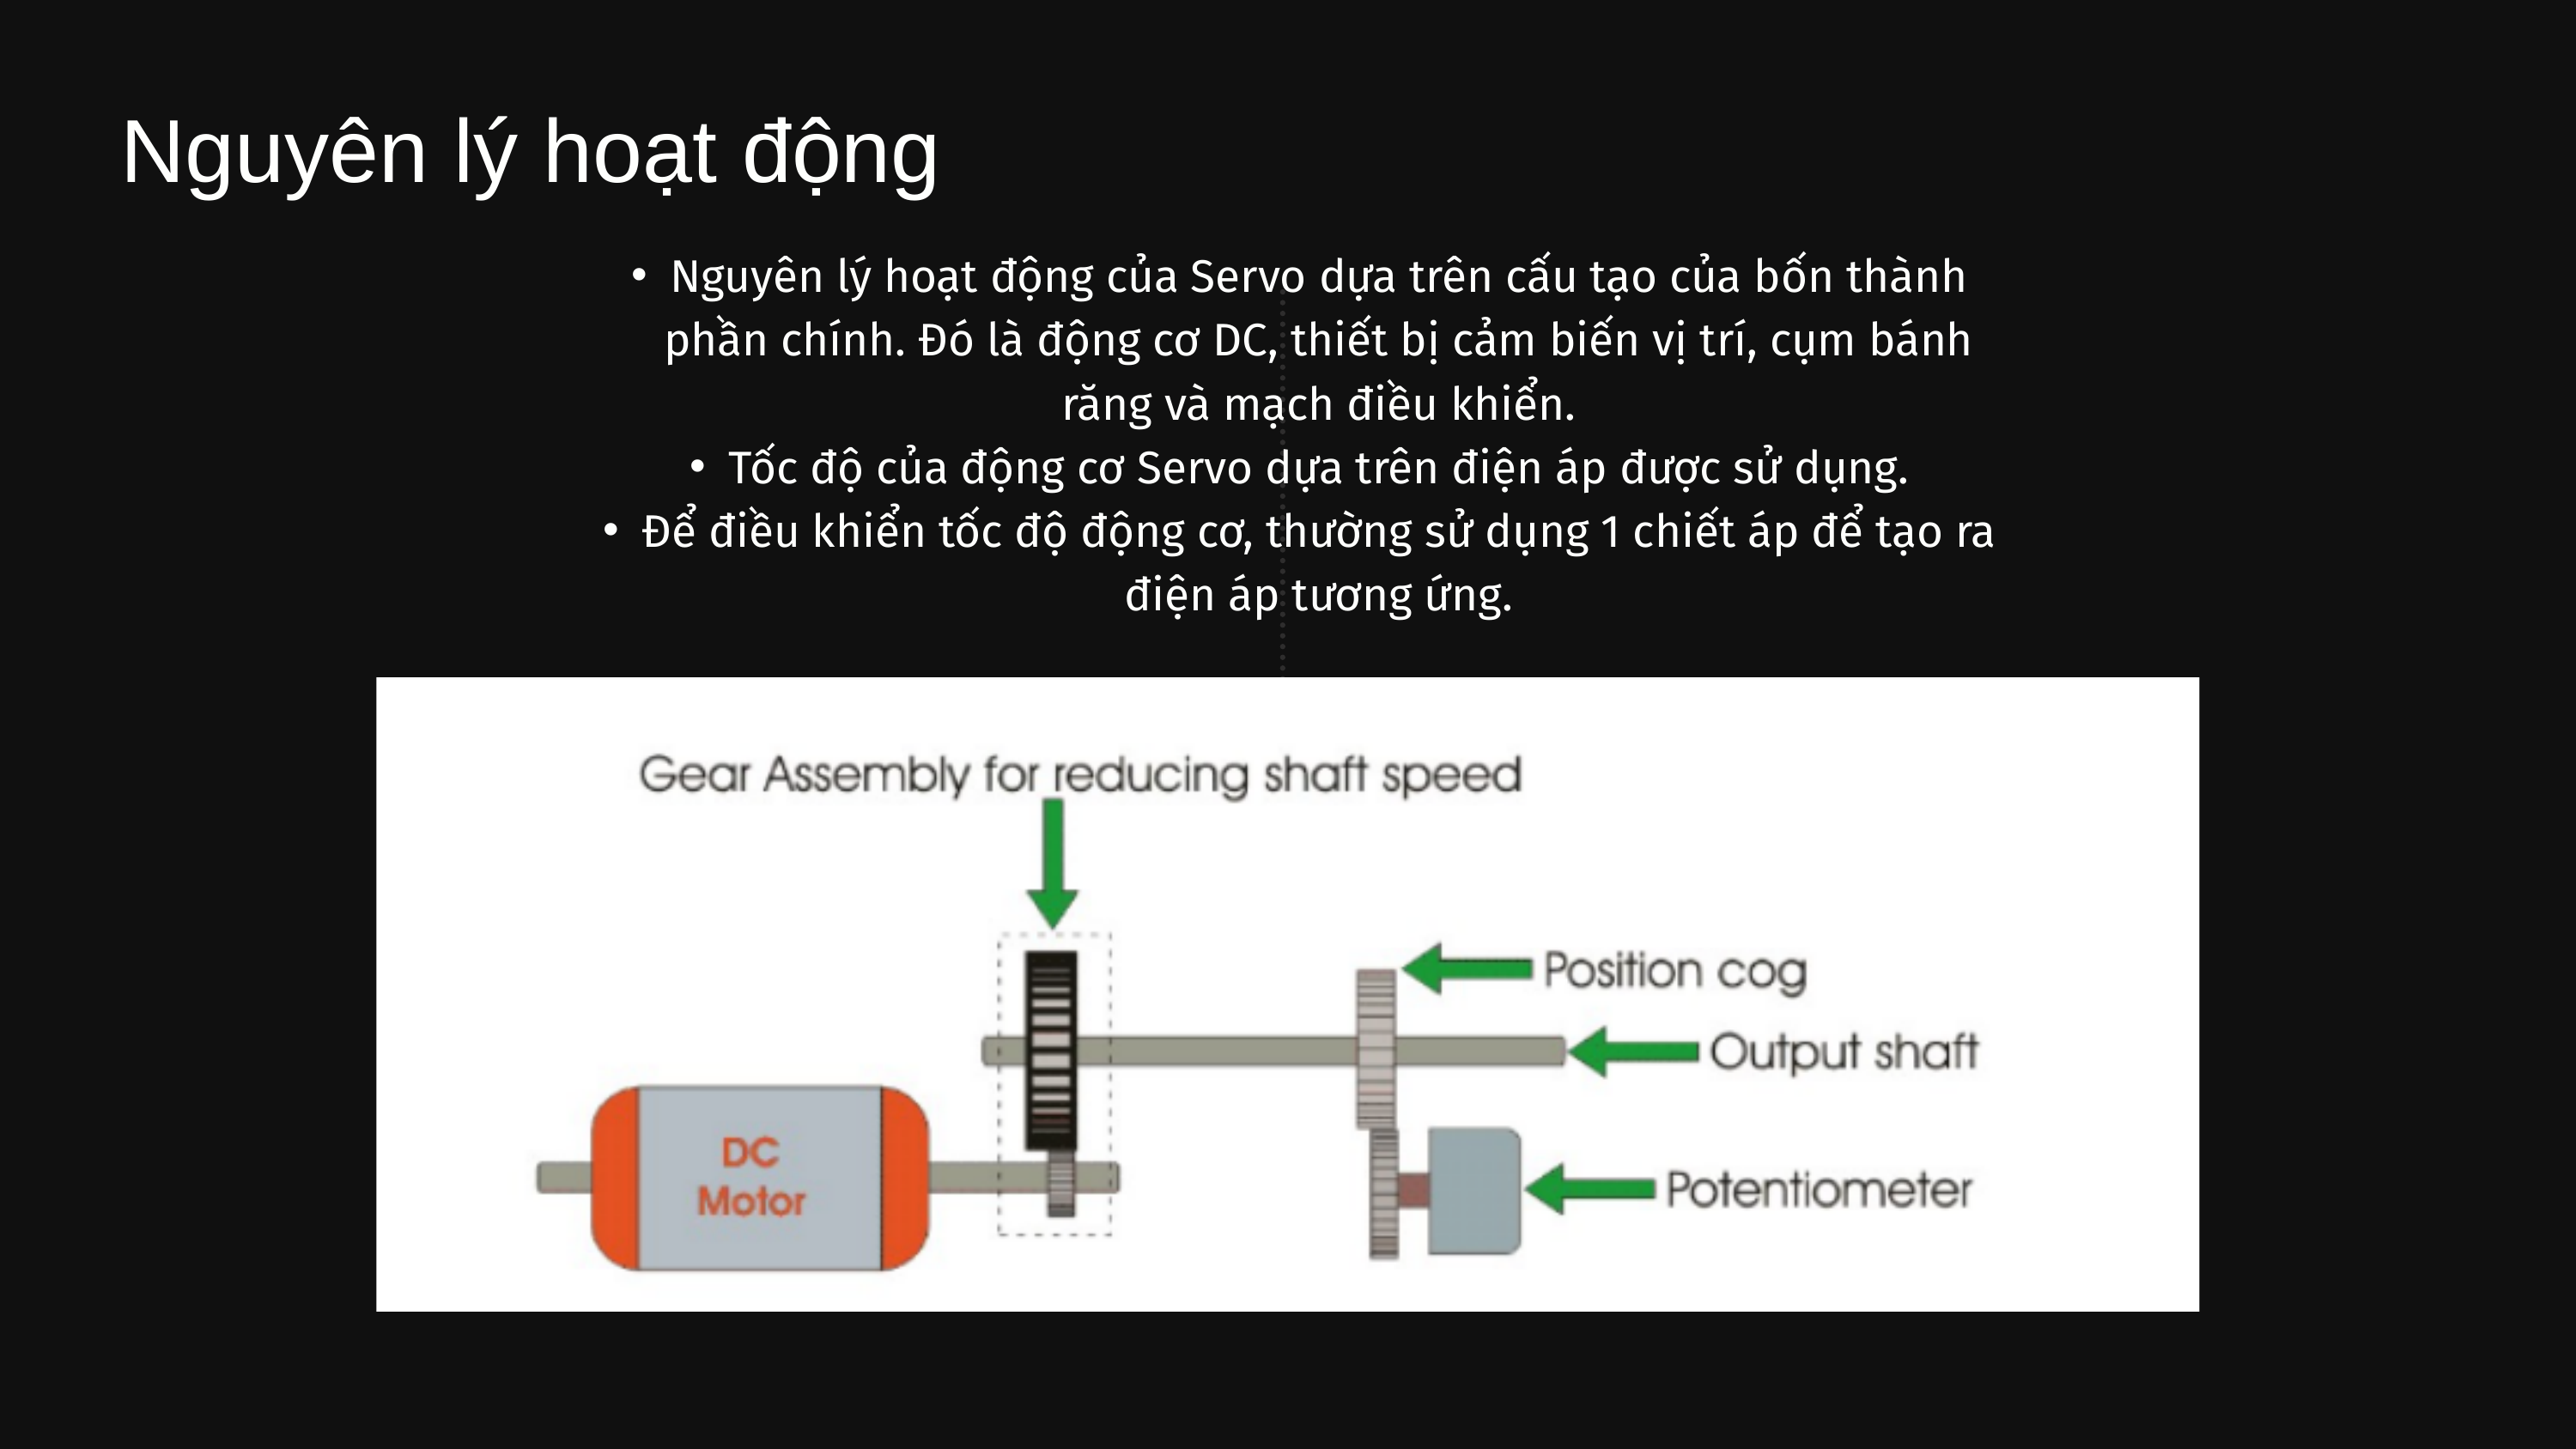

Nguyên lý hoạt động
Nguyên lý hoạt động của Servo dựa trên cấu tạo của bốn thành phần chính. Đó là động cơ DC, thiết bị cảm biến vị trí, cụm bánh răng và mạch điều khiển.
Tốc độ của động cơ Servo dựa trên điện áp được sử dụng.
Để điều khiển tốc độ động cơ, thường sử dụng 1 chiết áp để tạo ra điện áp tương ứng.